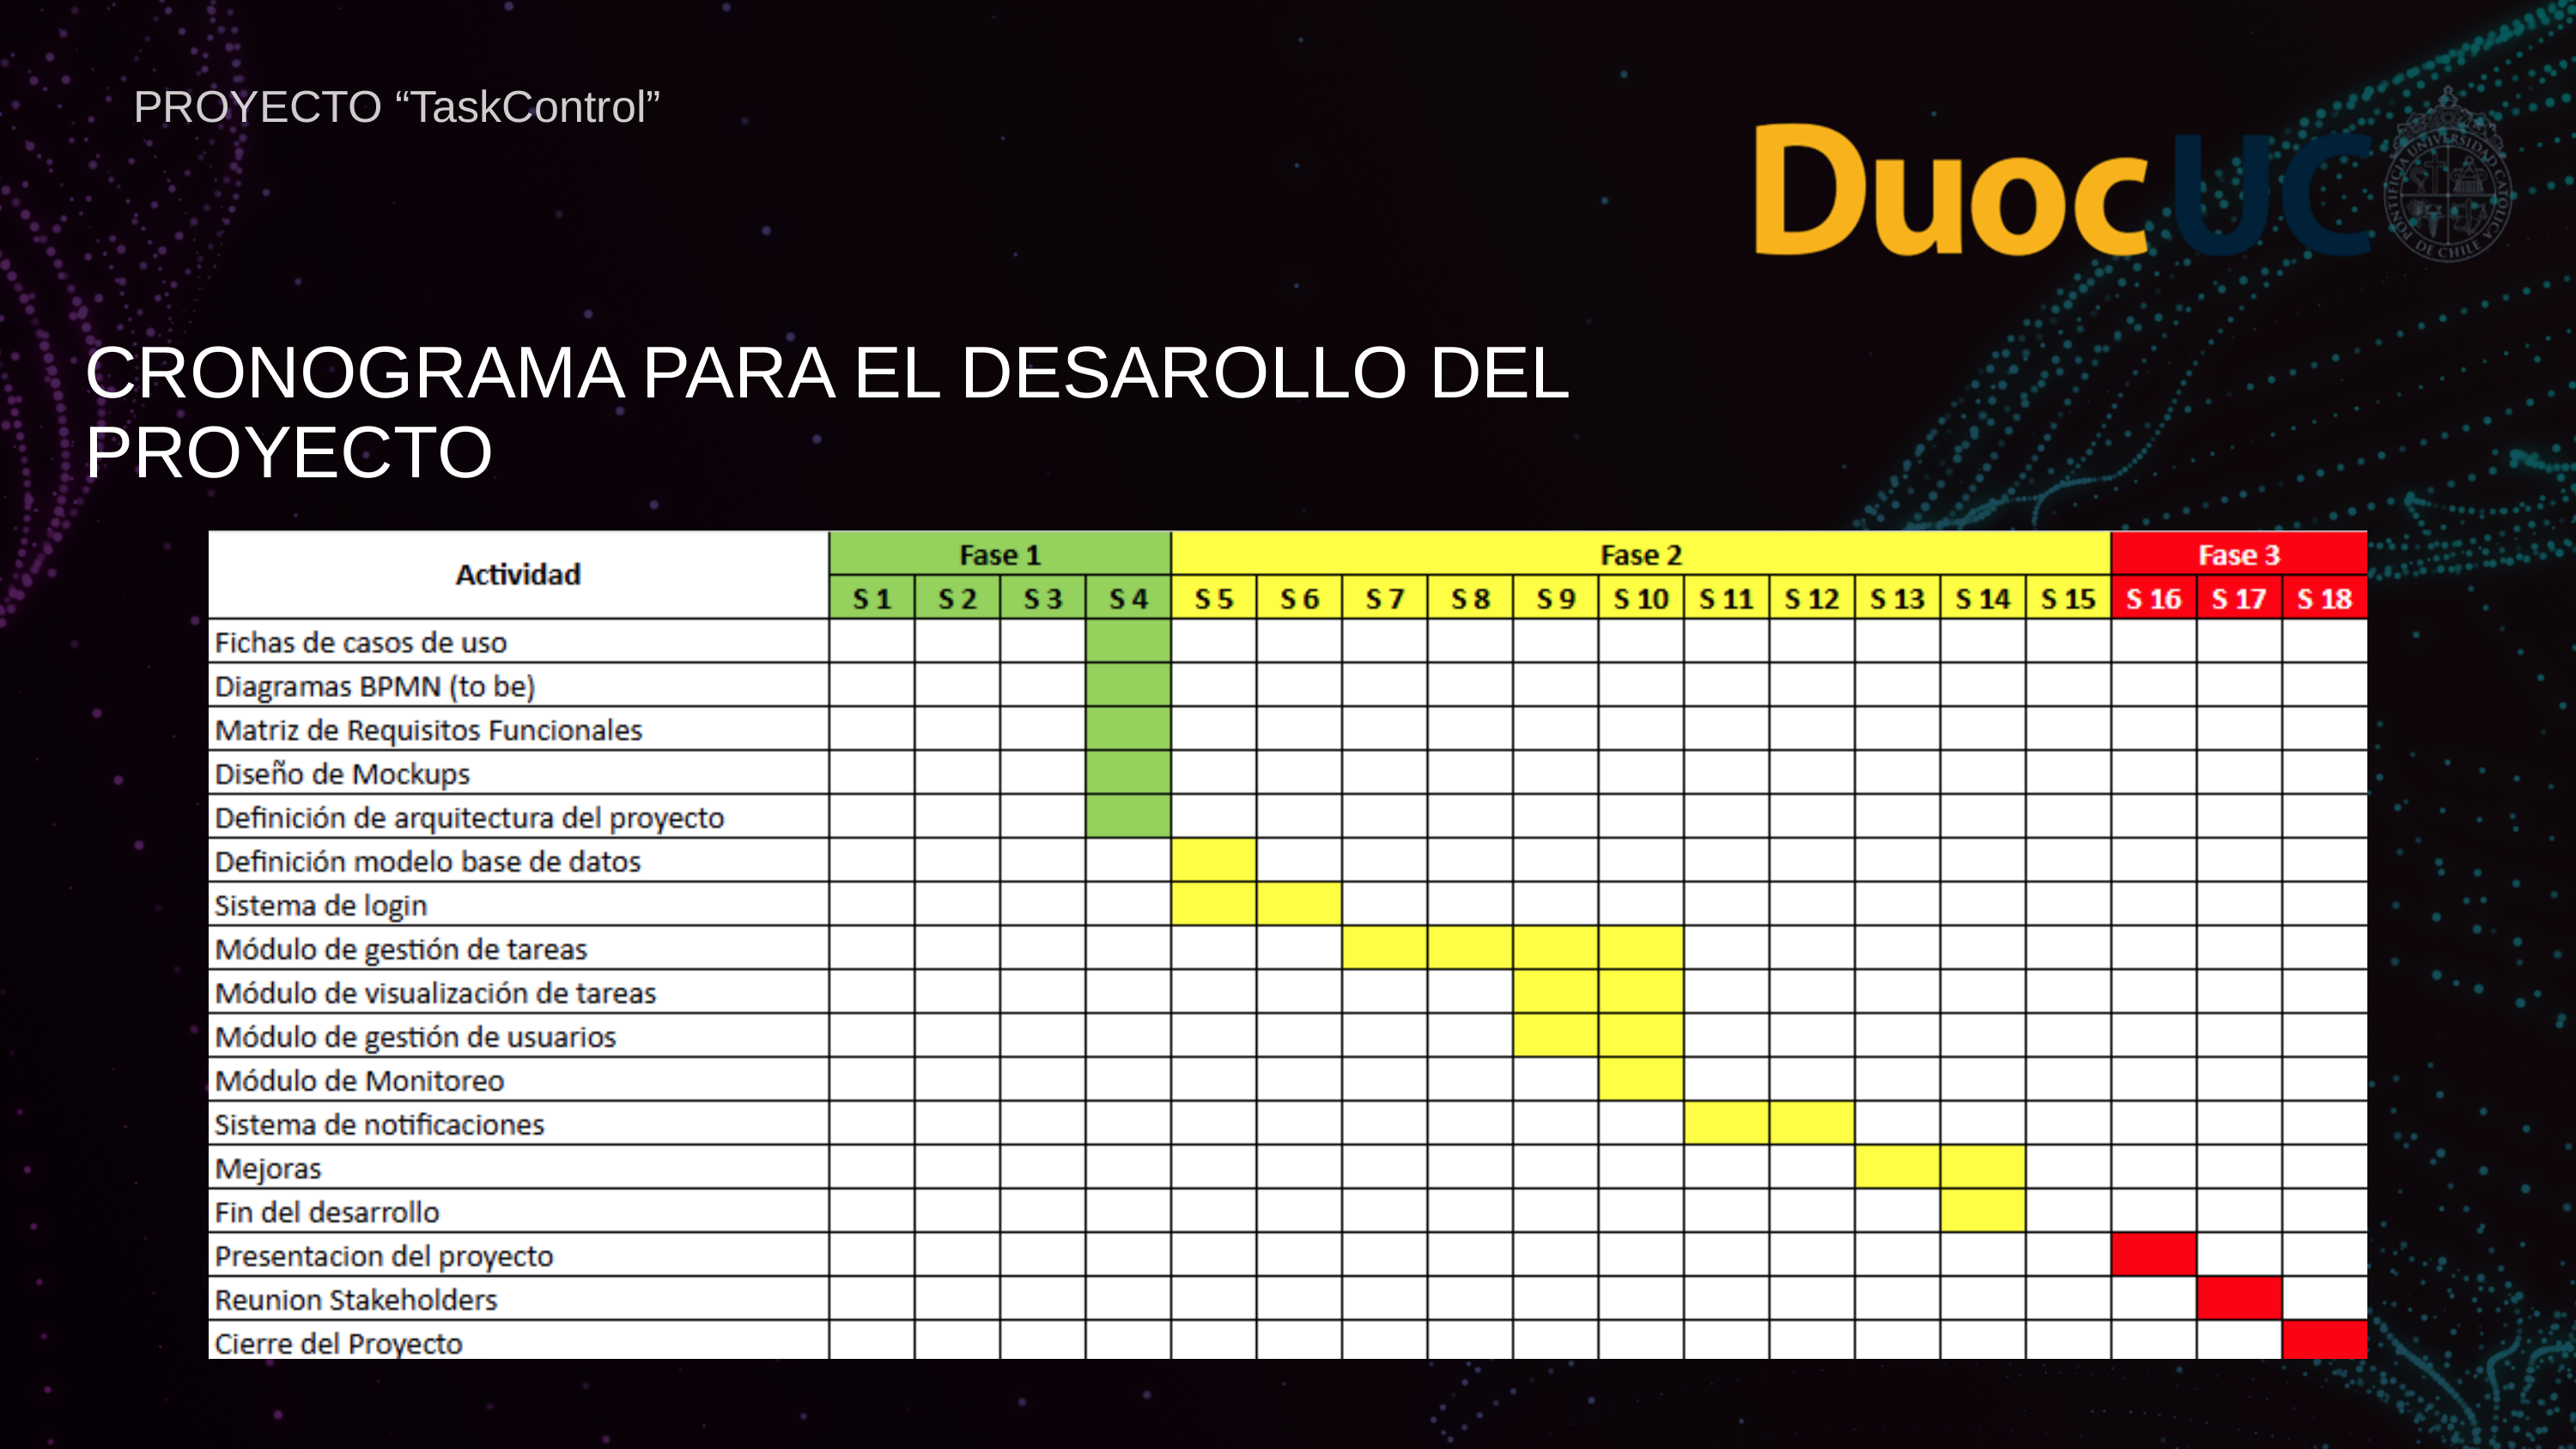

PROYECTO “TaskControl”

CRONOGRAMA PARA EL DESAROLLO DEL PROYECTO